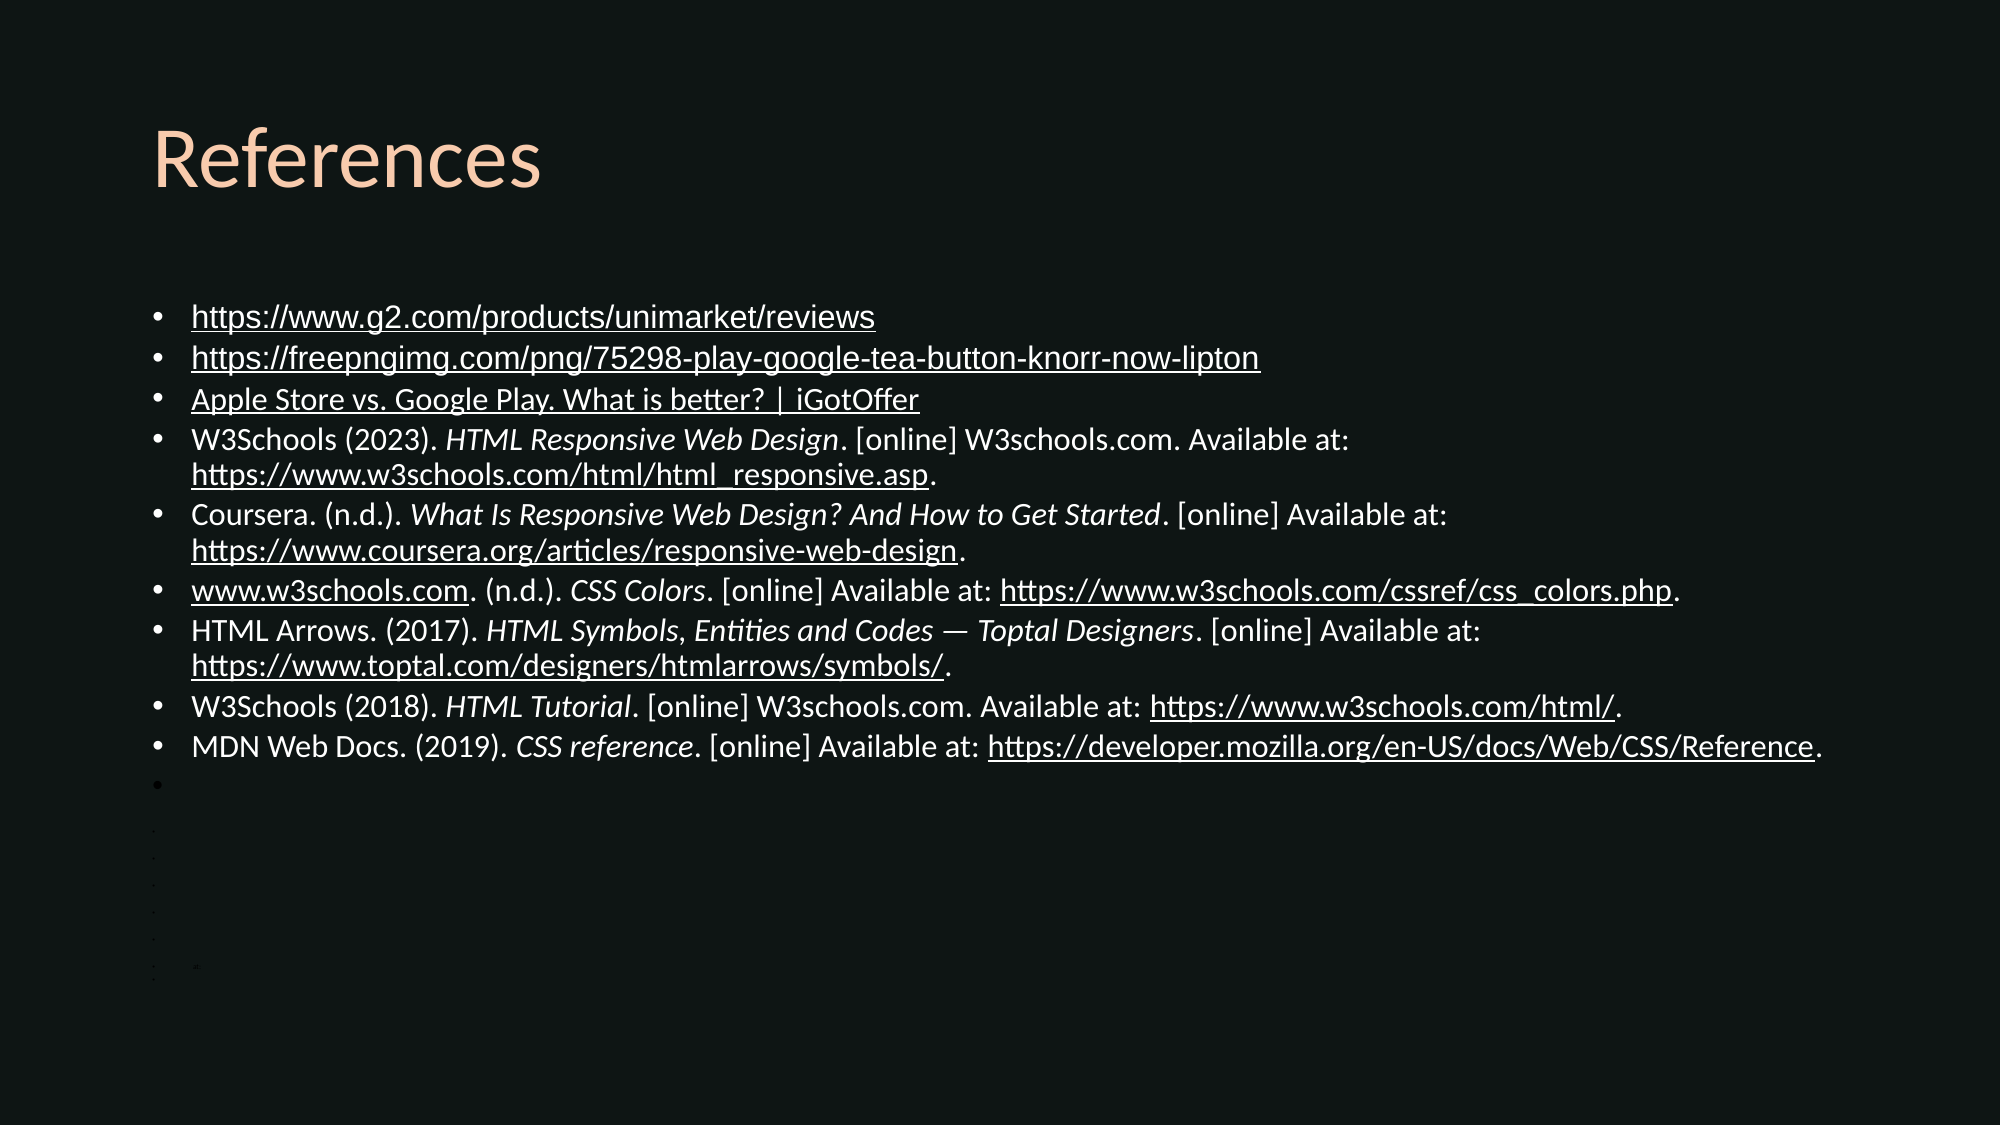

# References
https://www.g2.com/products/unimarket/reviews
https://freepngimg.com/png/75298-play-google-tea-button-knorr-now-lipton
Apple Store vs. Google Play. What is better? | iGotOffer
W3Schools (2023). HTML Responsive Web Design. [online] W3schools.com. Available at: https://www.w3schools.com/html/html_responsive.asp.
Coursera. (n.d.). What Is Responsive Web Design? And How to Get Started. [online] Available at: https://www.coursera.org/articles/responsive-web-design.
www.w3schools.com. (n.d.). CSS Colors. [online] Available at: https://www.w3schools.com/cssref/css_colors.php.
HTML Arrows. (2017). HTML Symbols, Entities and Codes — Toptal Designers. [online] Available at: https://www.toptal.com/designers/htmlarrows/symbols/.
W3Schools (2018). HTML Tutorial. [online] W3schools.com. Available at: https://www.w3schools.com/html/.
MDN Web Docs. (2019). CSS reference. [online] Available at: https://developer.mozilla.org/en-US/docs/Web/CSS/Reference.
‌

‌

‌

‌

‌

‌

 at:
‌